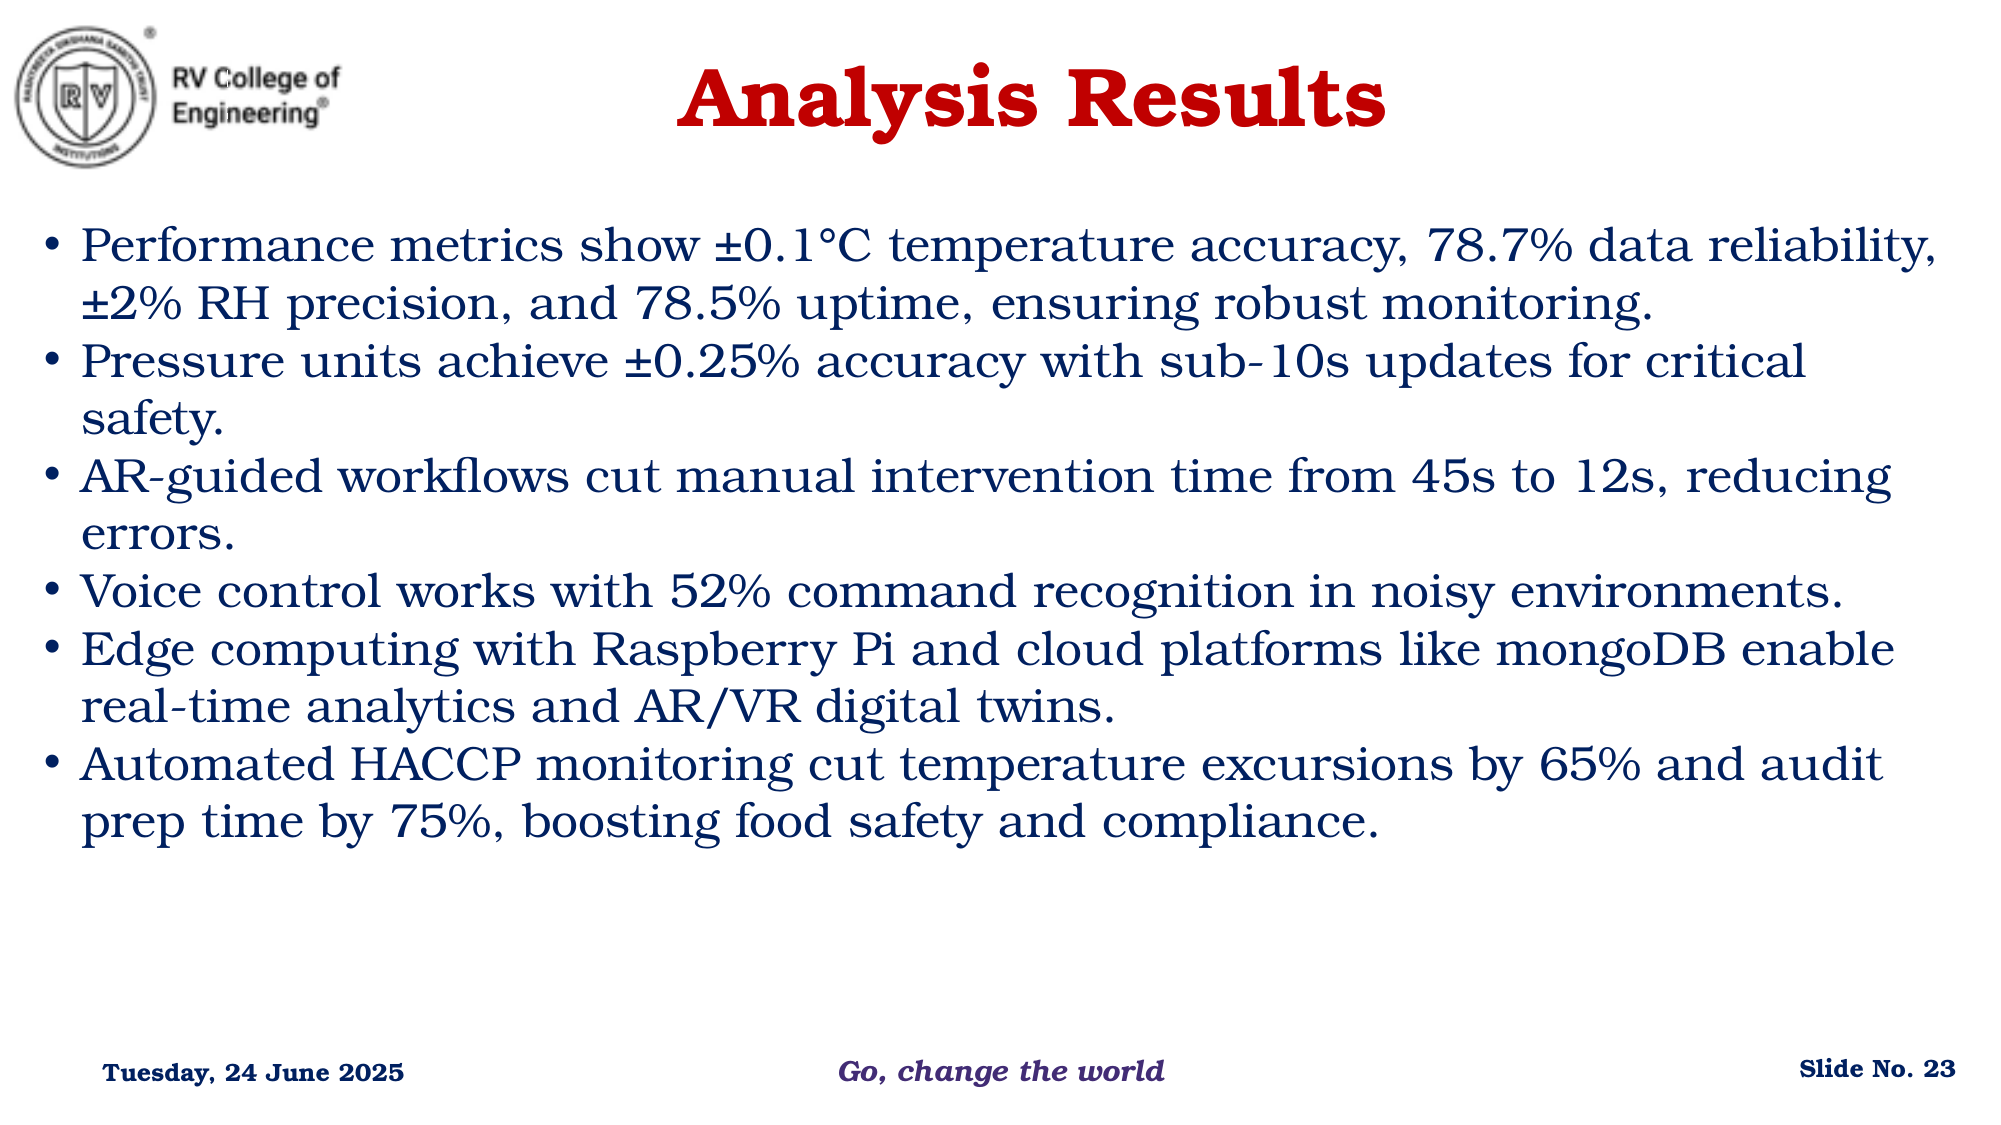

Analysis Results
Performance metrics show ±0.1°C temperature accuracy, 78.7% data reliability, ±2% RH precision, and 78.5% uptime, ensuring robust monitoring.
Pressure units achieve ±0.25% accuracy with sub-10s updates for critical safety.
AR-guided workflows cut manual intervention time from 45s to 12s, reducing errors.
Voice control works with 52% command recognition in noisy environments.
Edge computing with Raspberry Pi and cloud platforms like mongoDB enable real-time analytics and AR/VR digital twins.
Automated HACCP monitoring cut temperature excursions by 65% and audit prep time by 75%, boosting food safety and compliance.
Tuesday, 24 June 2025
Slide No. 23